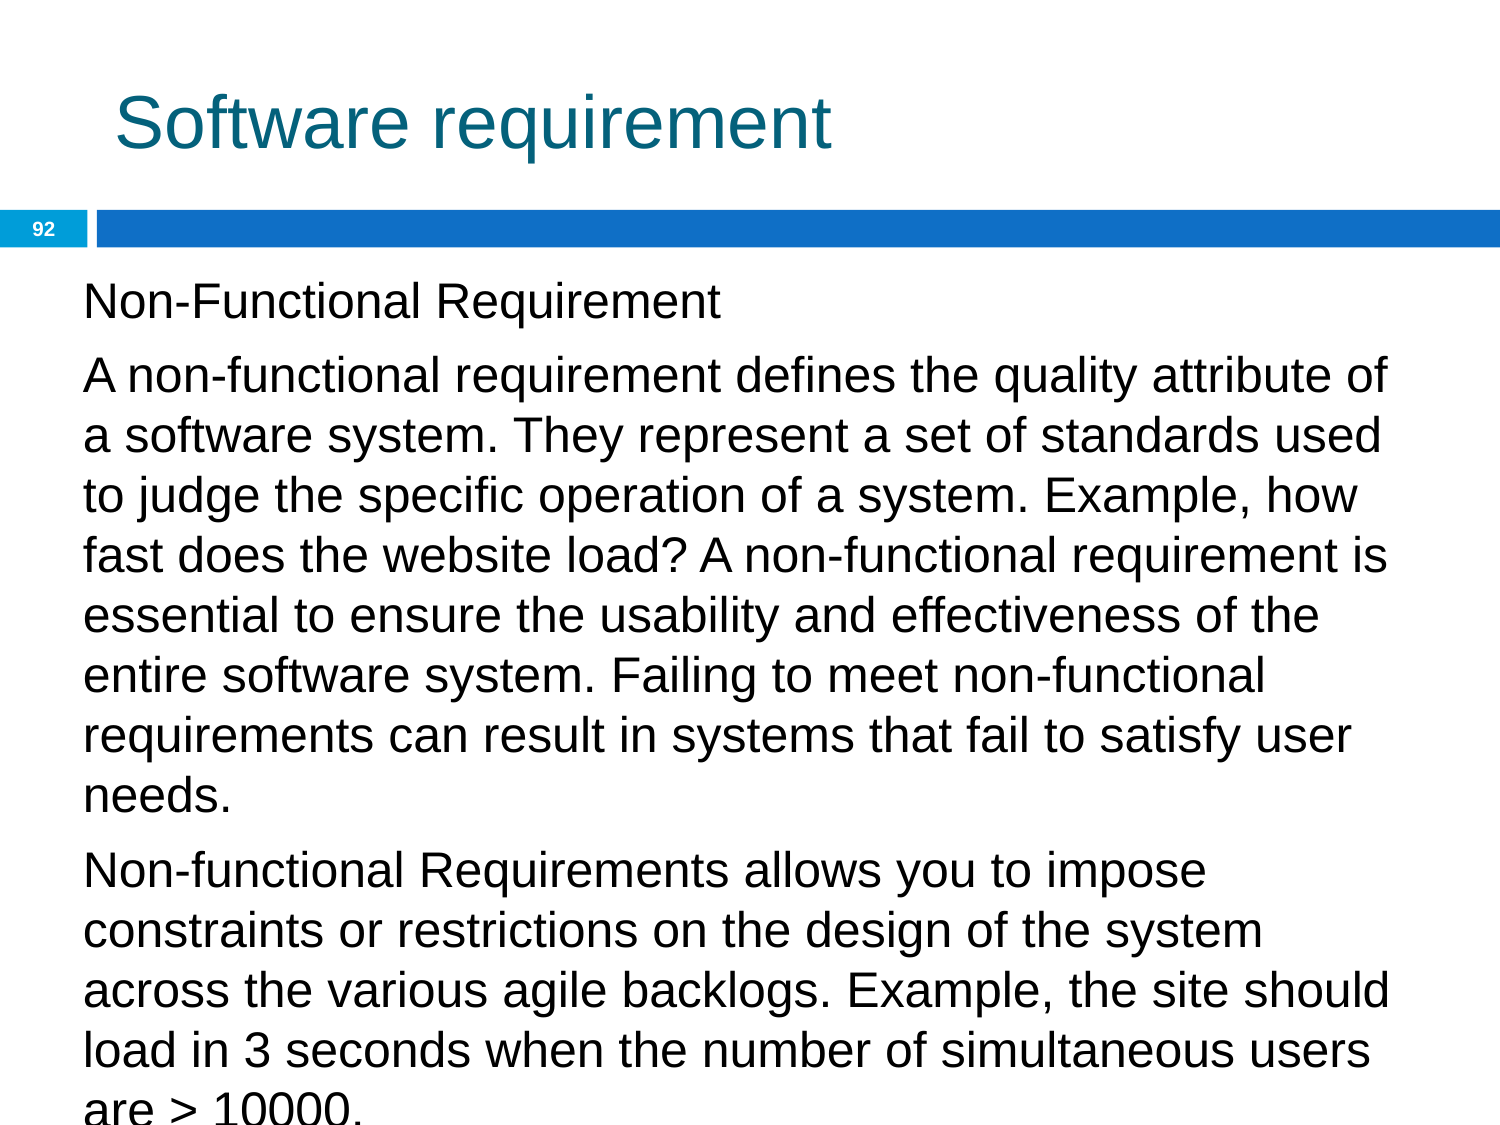

# Software requirement
92
Non-Functional Requirement
A non-functional requirement defines the quality attribute of a software system. They represent a set of standards used to judge the specific operation of a system. Example, how fast does the website load? A non-functional requirement is essential to ensure the usability and effectiveness of the entire software system. Failing to meet non-functional requirements can result in systems that fail to satisfy user needs.
Non-functional Requirements allows you to impose constraints or restrictions on the design of the system across the various agile backlogs. Example, the site should load in 3 seconds when the number of simultaneous users are > 10000.